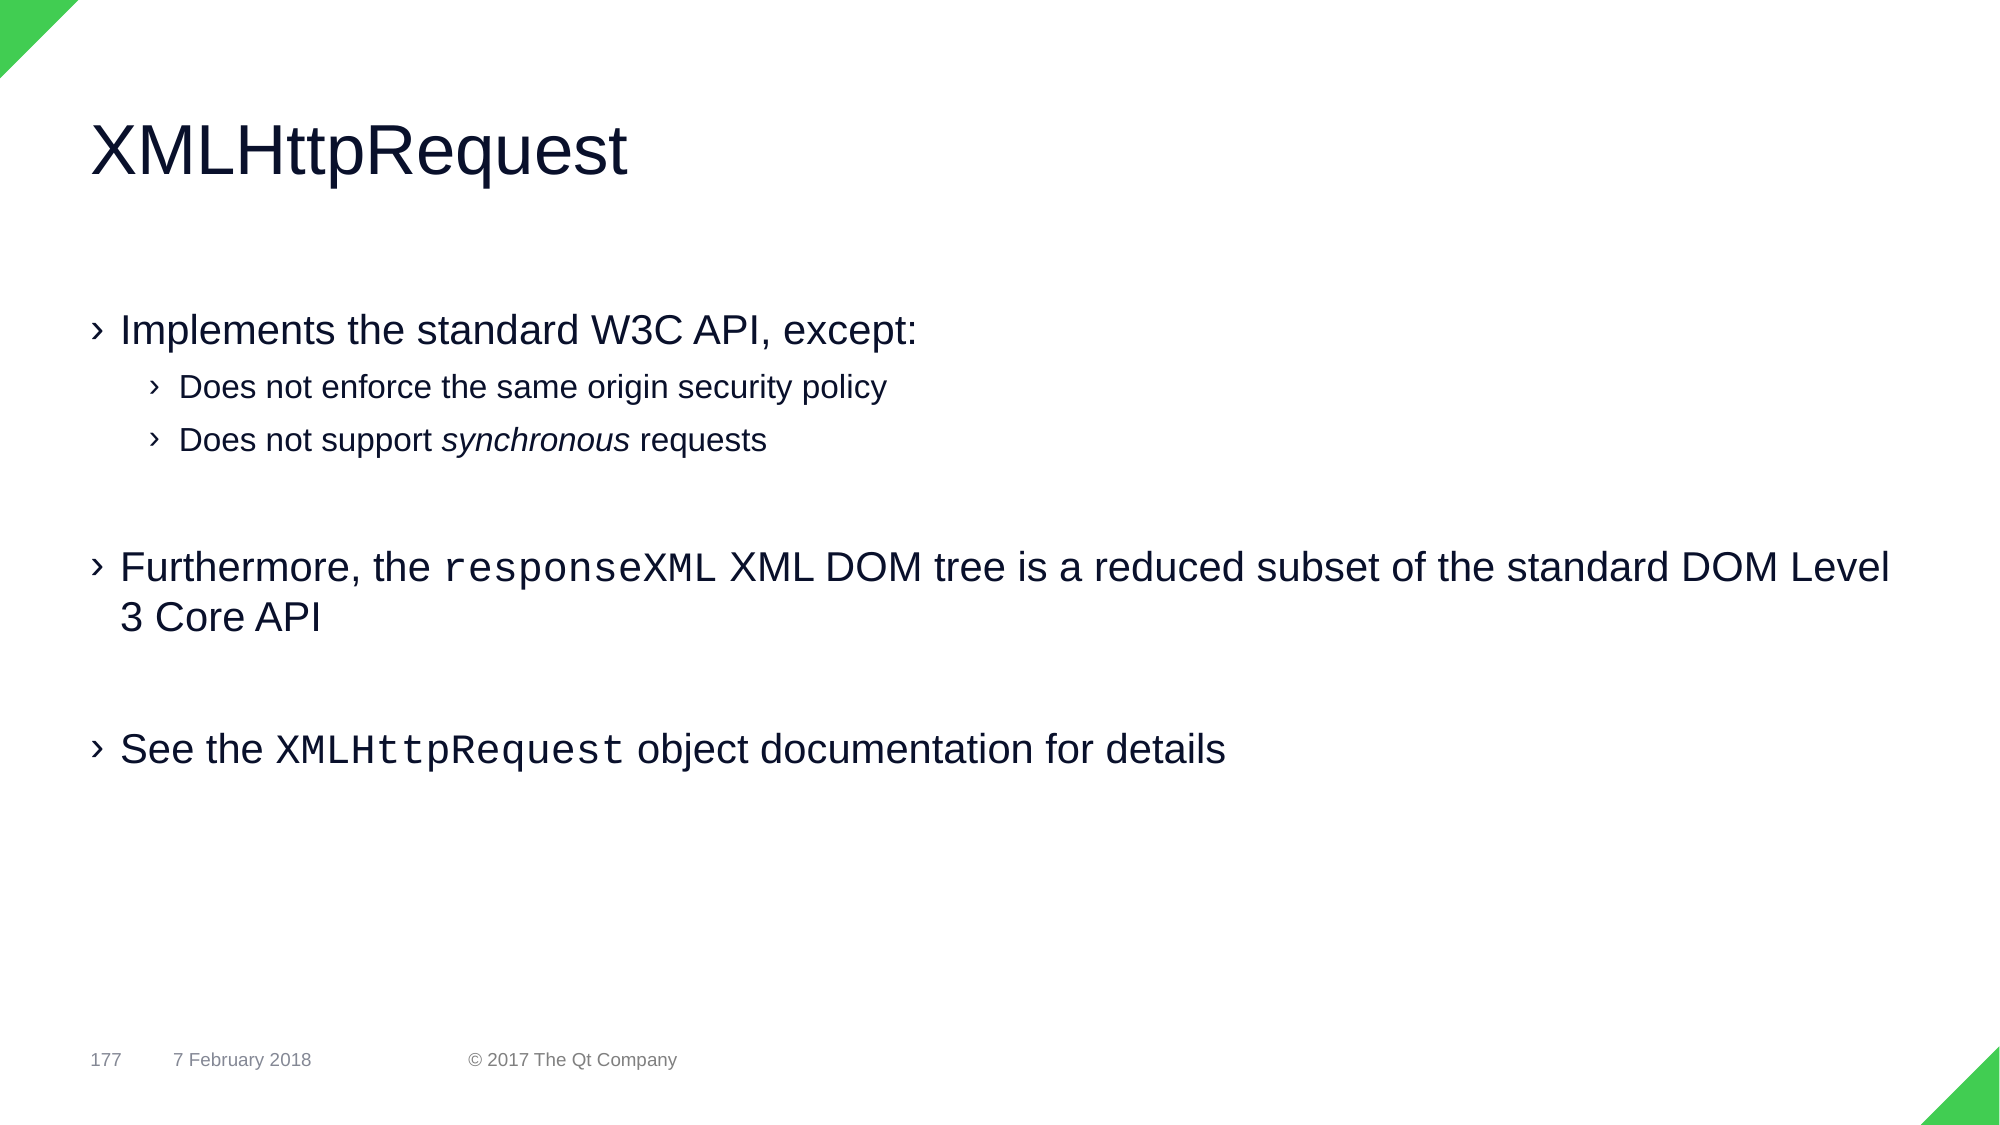

# XMLHttpRequest
Implements the standard W3C API, except:
Does not enforce the same origin security policy
Does not support synchronous requests

Furthermore, the responseXML XML DOM tree is a reduced subset of the standard DOM Level 3 Core API

See the XMLHttpRequest object documentation for details

177
© 2017 The Qt Company
7 February 2018